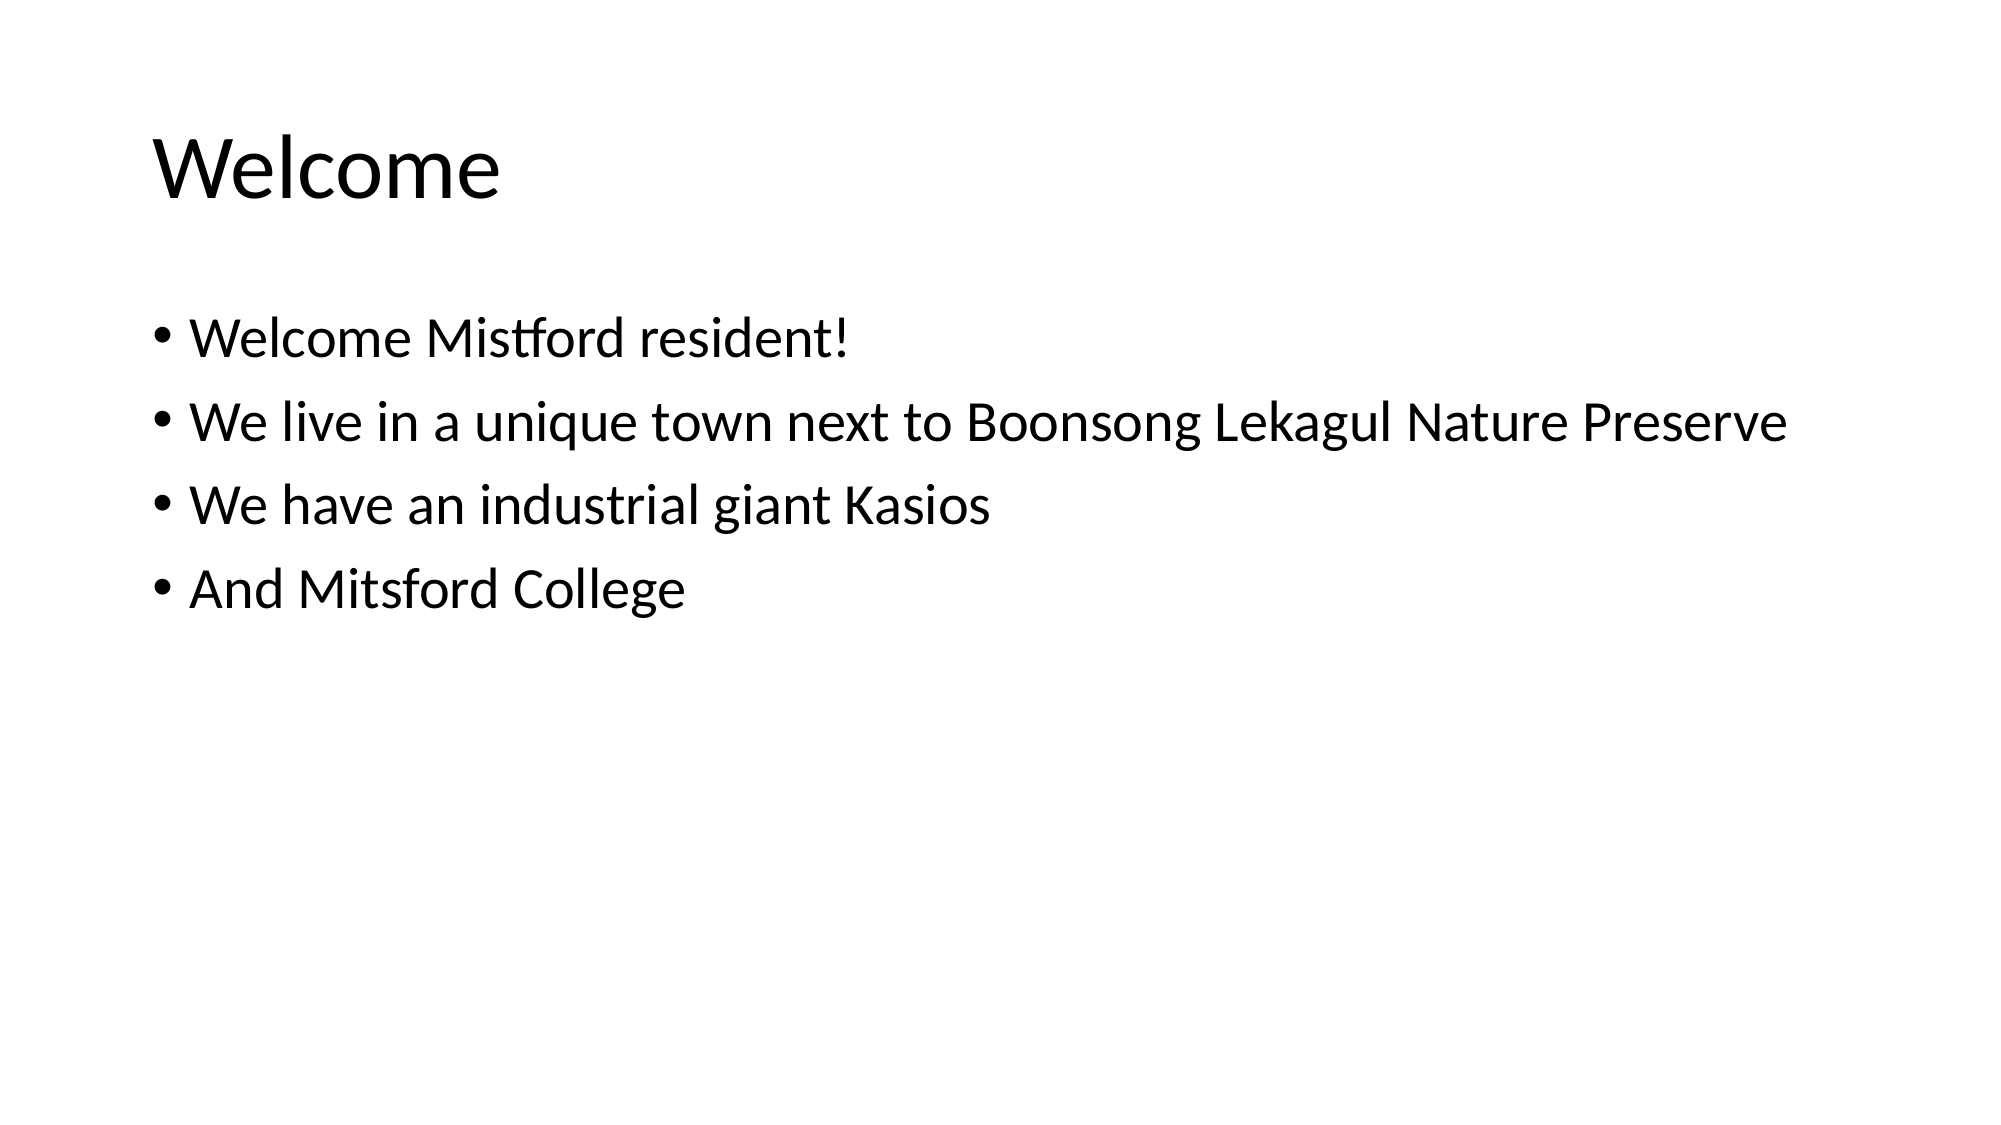

# Welcome
Welcome Mistford resident!
We live in a unique town next to Boonsong Lekagul Nature Preserve
We have an industrial giant Kasios
And Mitsford College